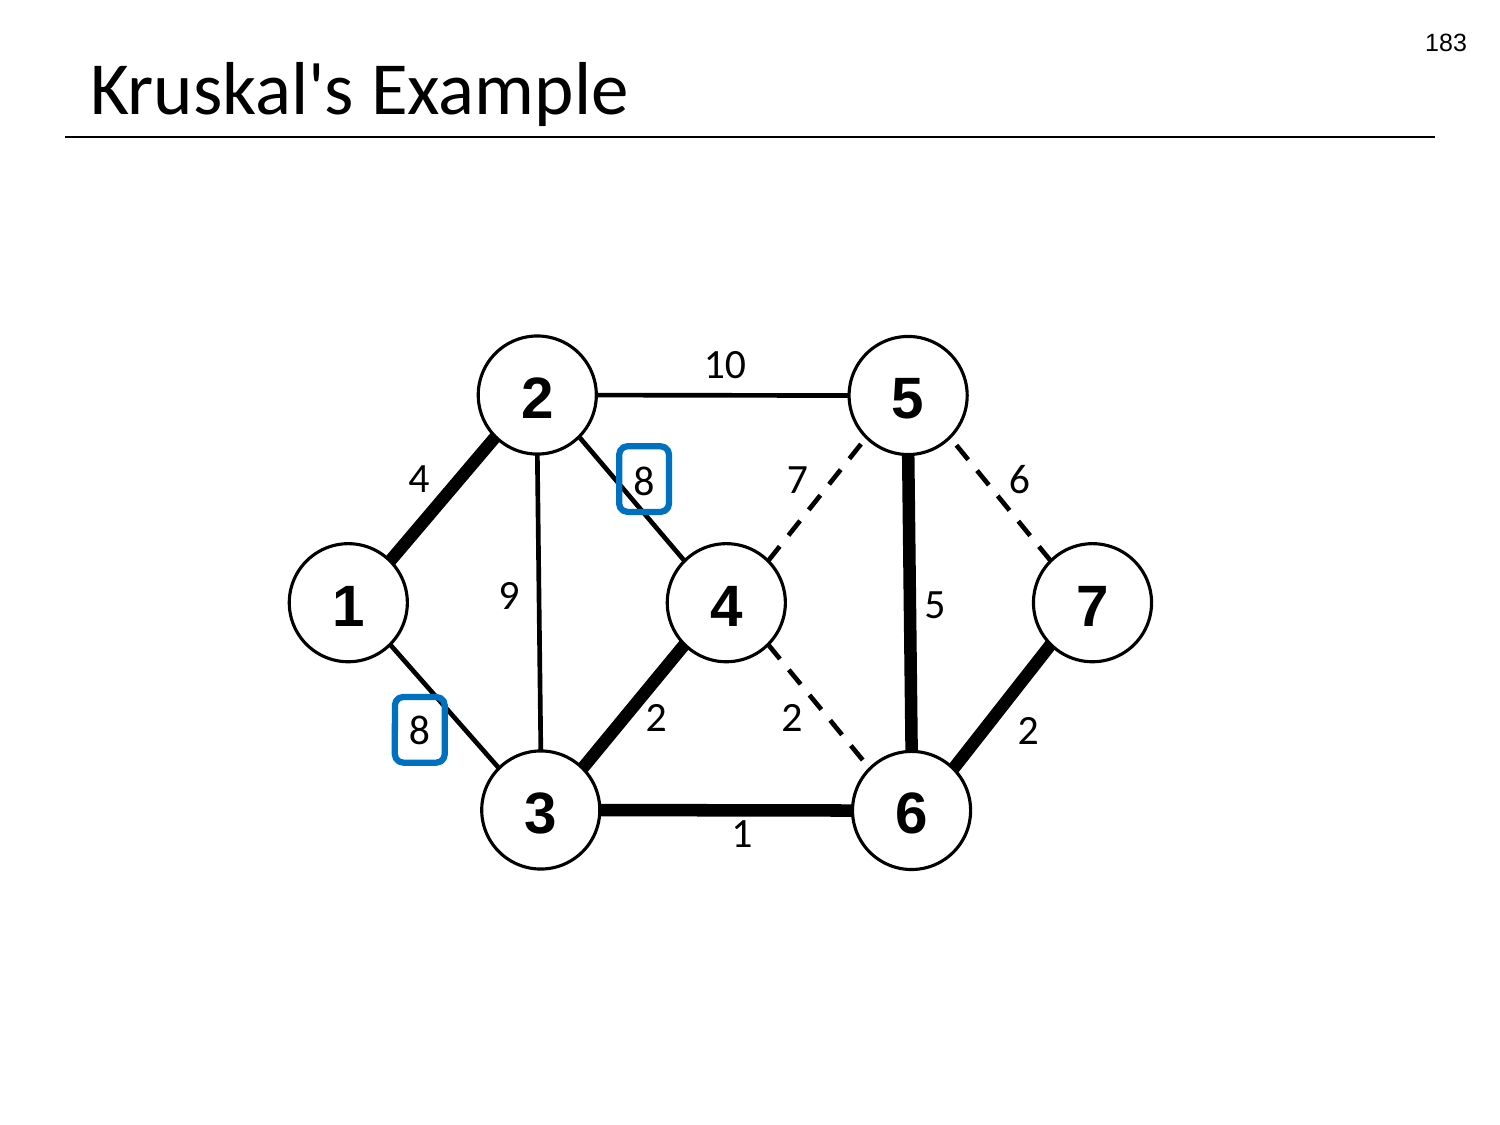

183
# Kruskal's Example
10
2
5
4
7
6

8
1
4
7
9
5
2
2
8
2

3
6
1